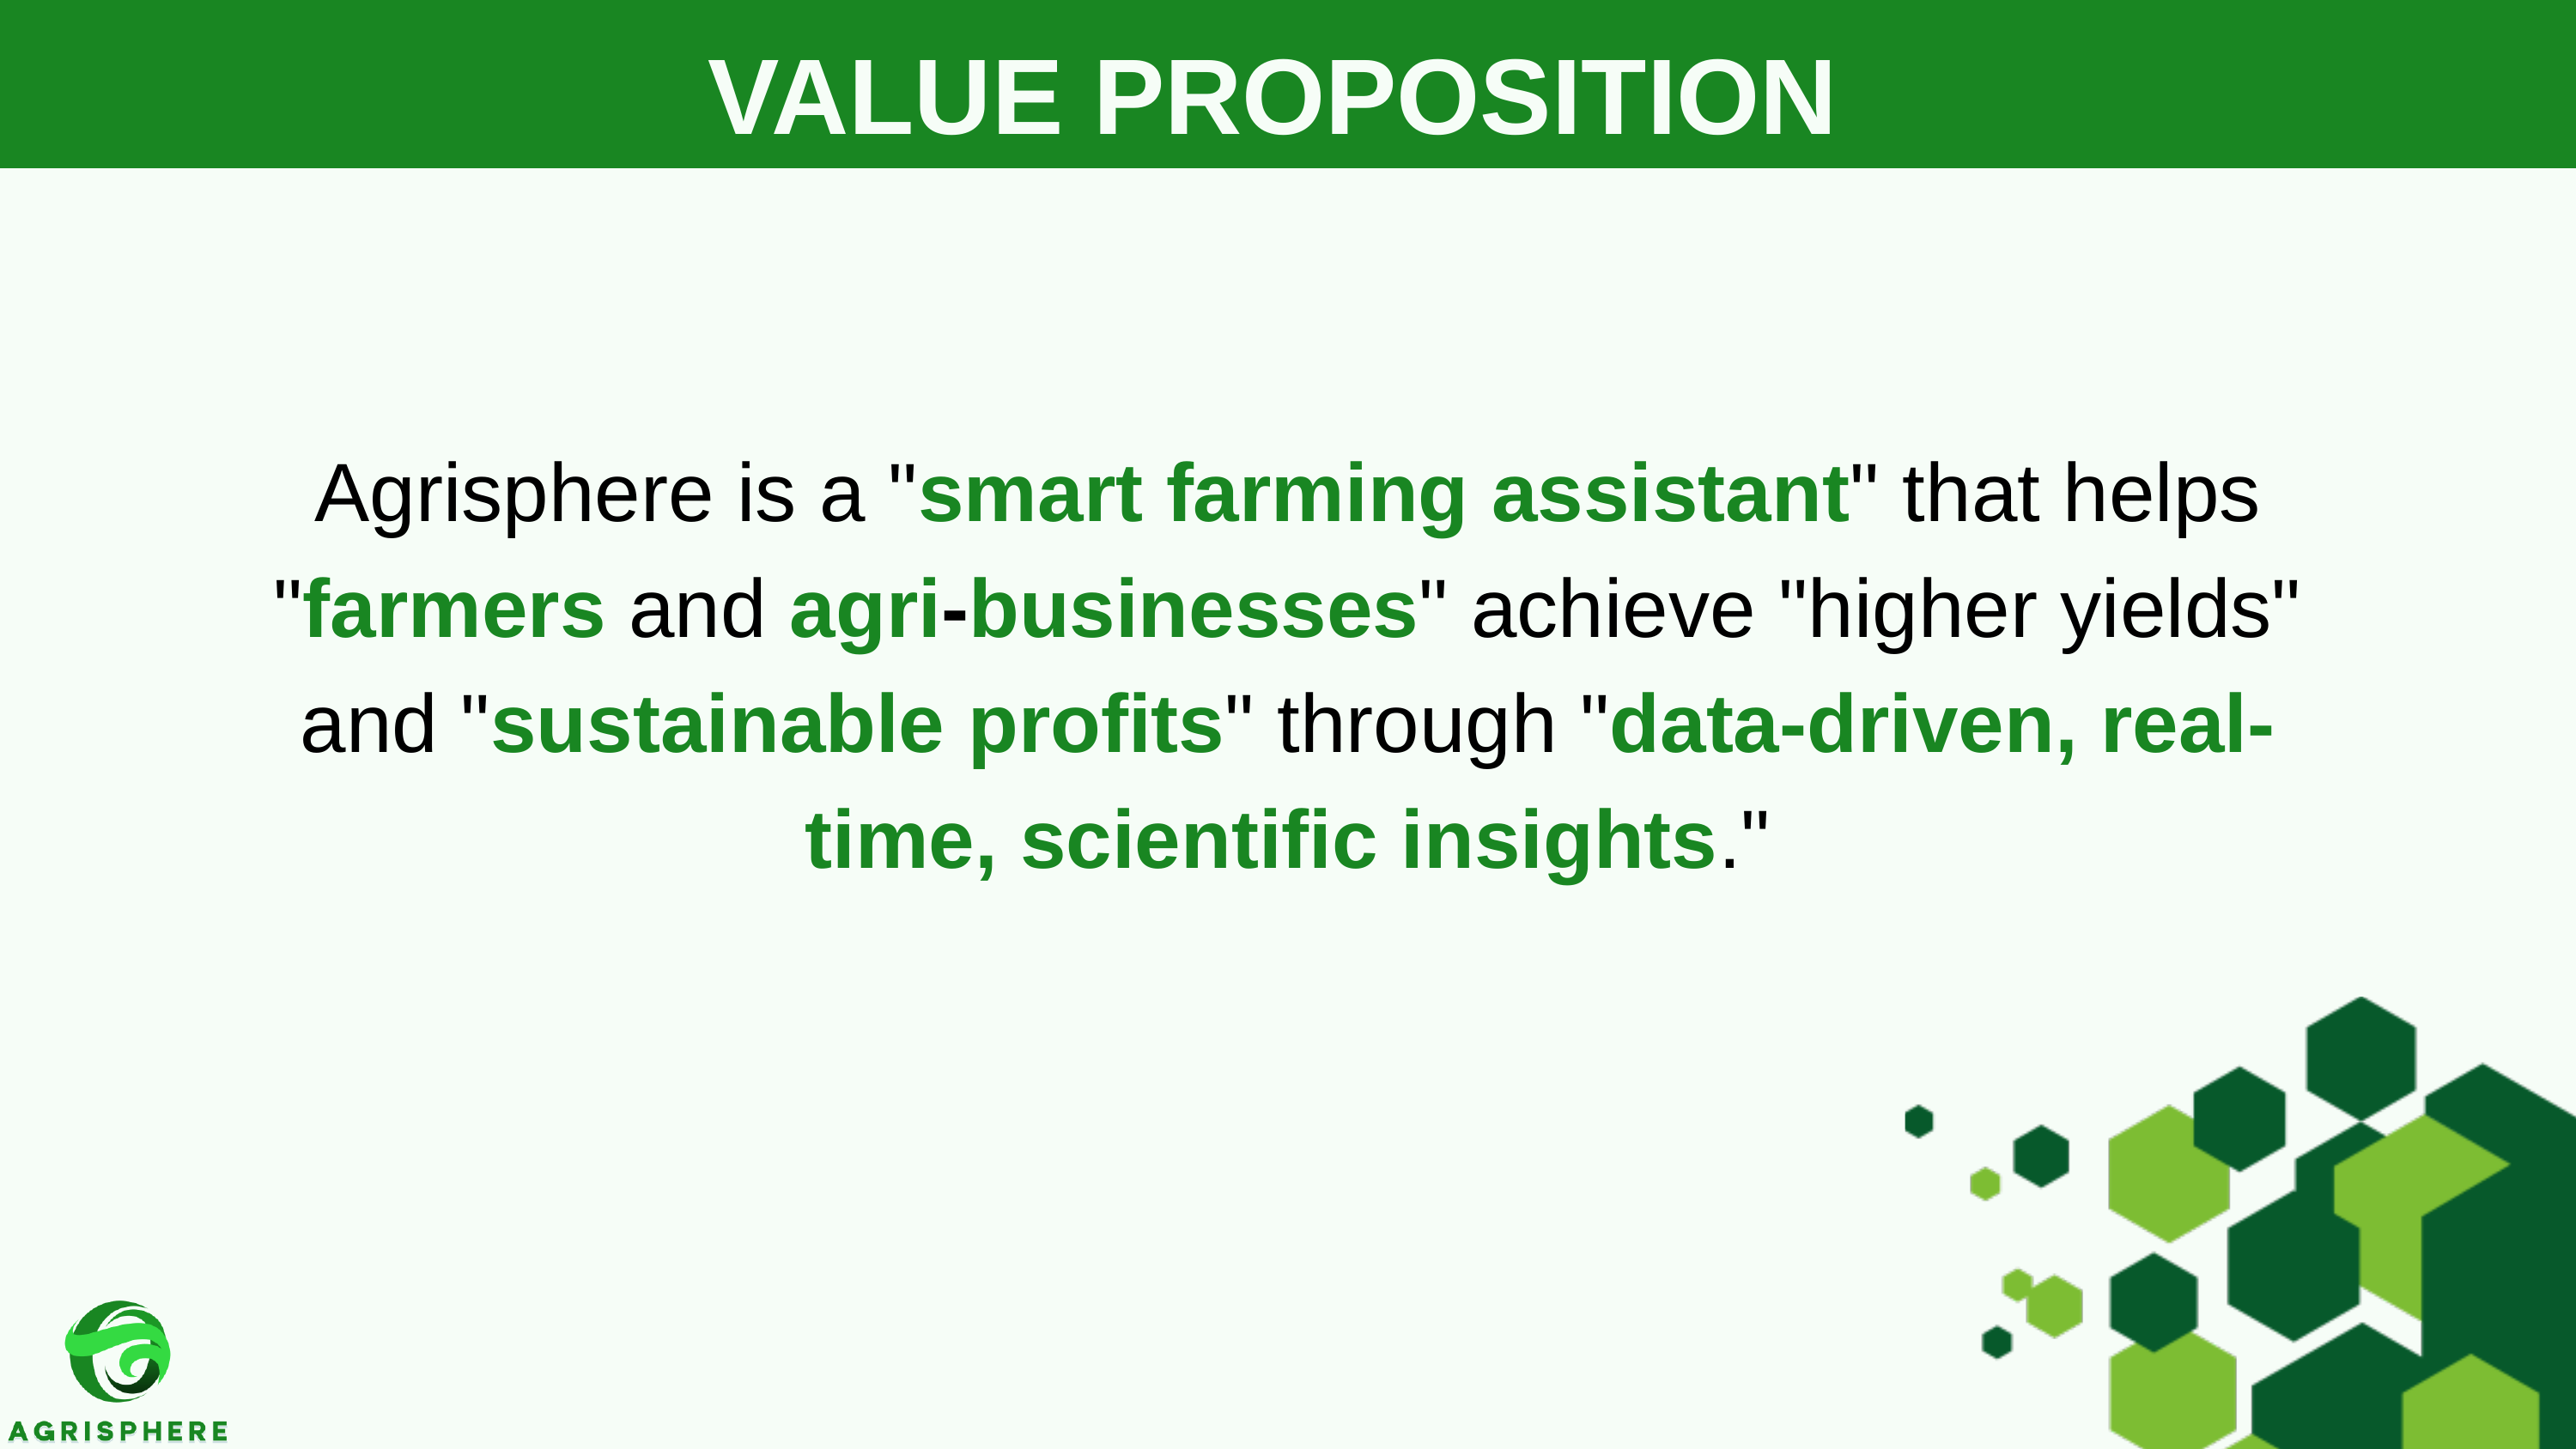

VALUE PROPOSITION
Agrisphere is a "smart farming assistant" that helps "farmers and agri-businesses" achieve "higher yields" and "sustainable profits" through "data-driven, real-time, scientific insights."